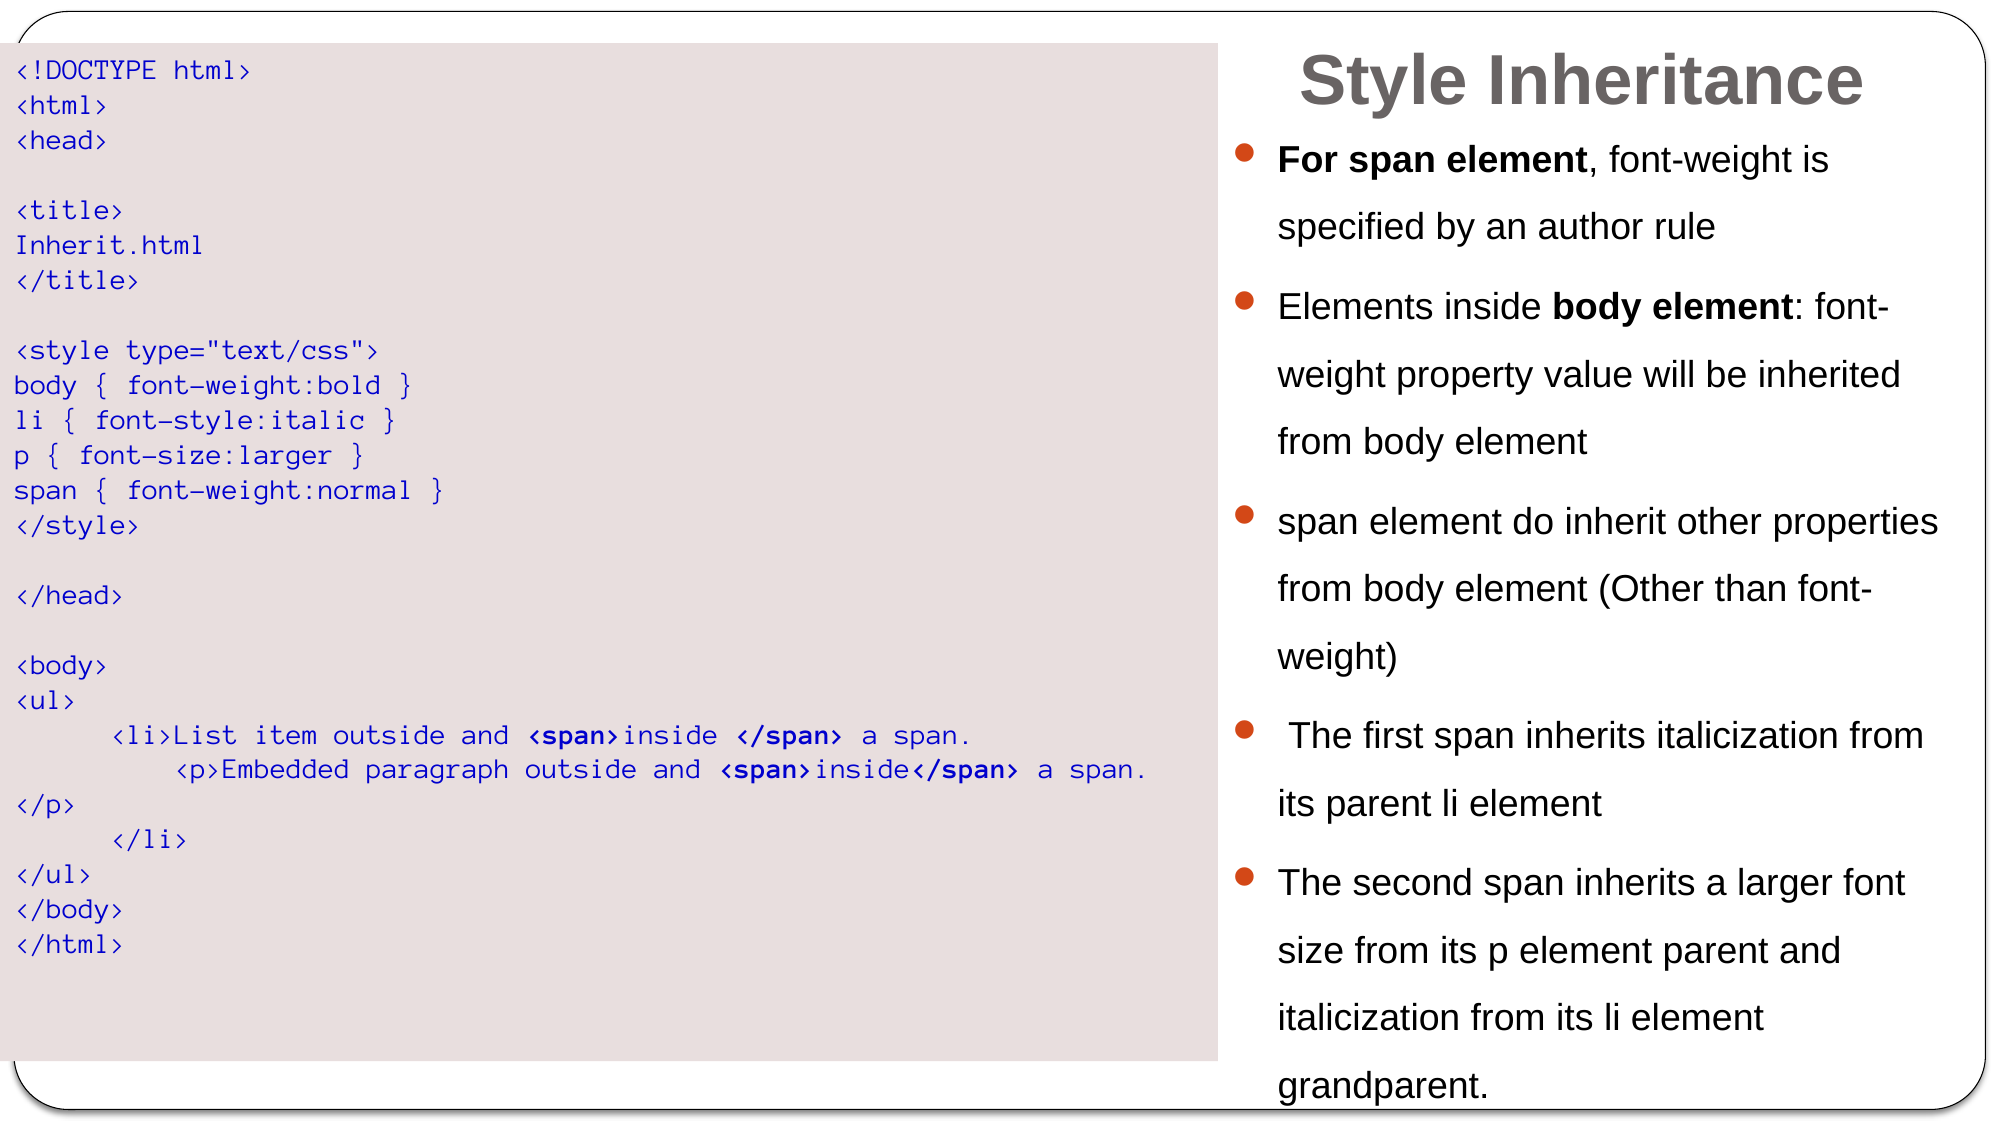

<!DOCTYPE html>
<html>
<head>

<title>
Inherit.html
</title>

<style type="text/css">
body { font-weight:bold }
li { font-style:italic }
p { font-size:larger }
span { font-weight:normal }
</style>

</head>

<body>
<ul>
      <li>List item outside and <span>inside </span> a span.
          <p>Embedded paragraph outside and <span>inside</span> a span. </p>
      </li>
</ul>
</body>
</html>
# Style Inheritance
For span element, font-weight is specified by an author rule
Elements inside body element: font-weight property value will be inherited from body element
span element do inherit other properties from body element (Other than font-weight)
 The first span inherits italicization from its parent li element
The second span inherits a larger font size from its p element parent and italicization from its li element grandparent.
The <p> element similarly inherits italicization from its <li> parent.